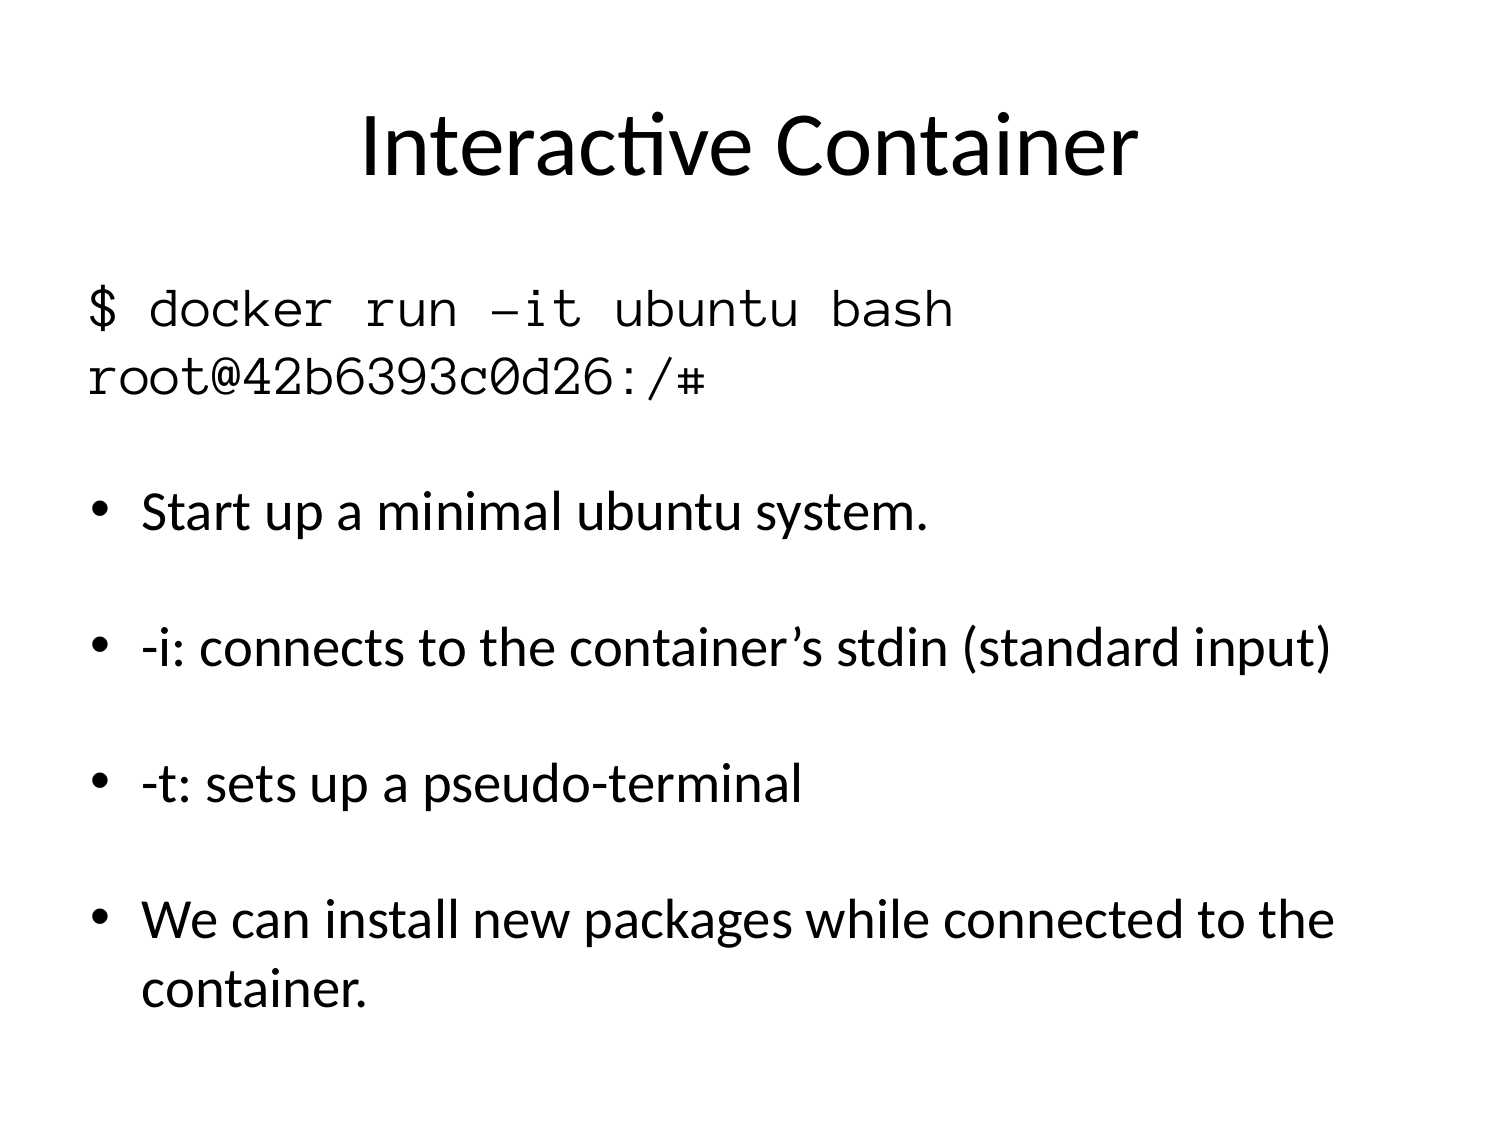

# Interactive Container
$ docker run –it ubuntu bash
root@42b6393c0d26:/#

Start up a minimal ubuntu system.

-i: connects to the container’s stdin (standard input)

-t: sets up a pseudo-terminal

We can install new packages while connected to the container.